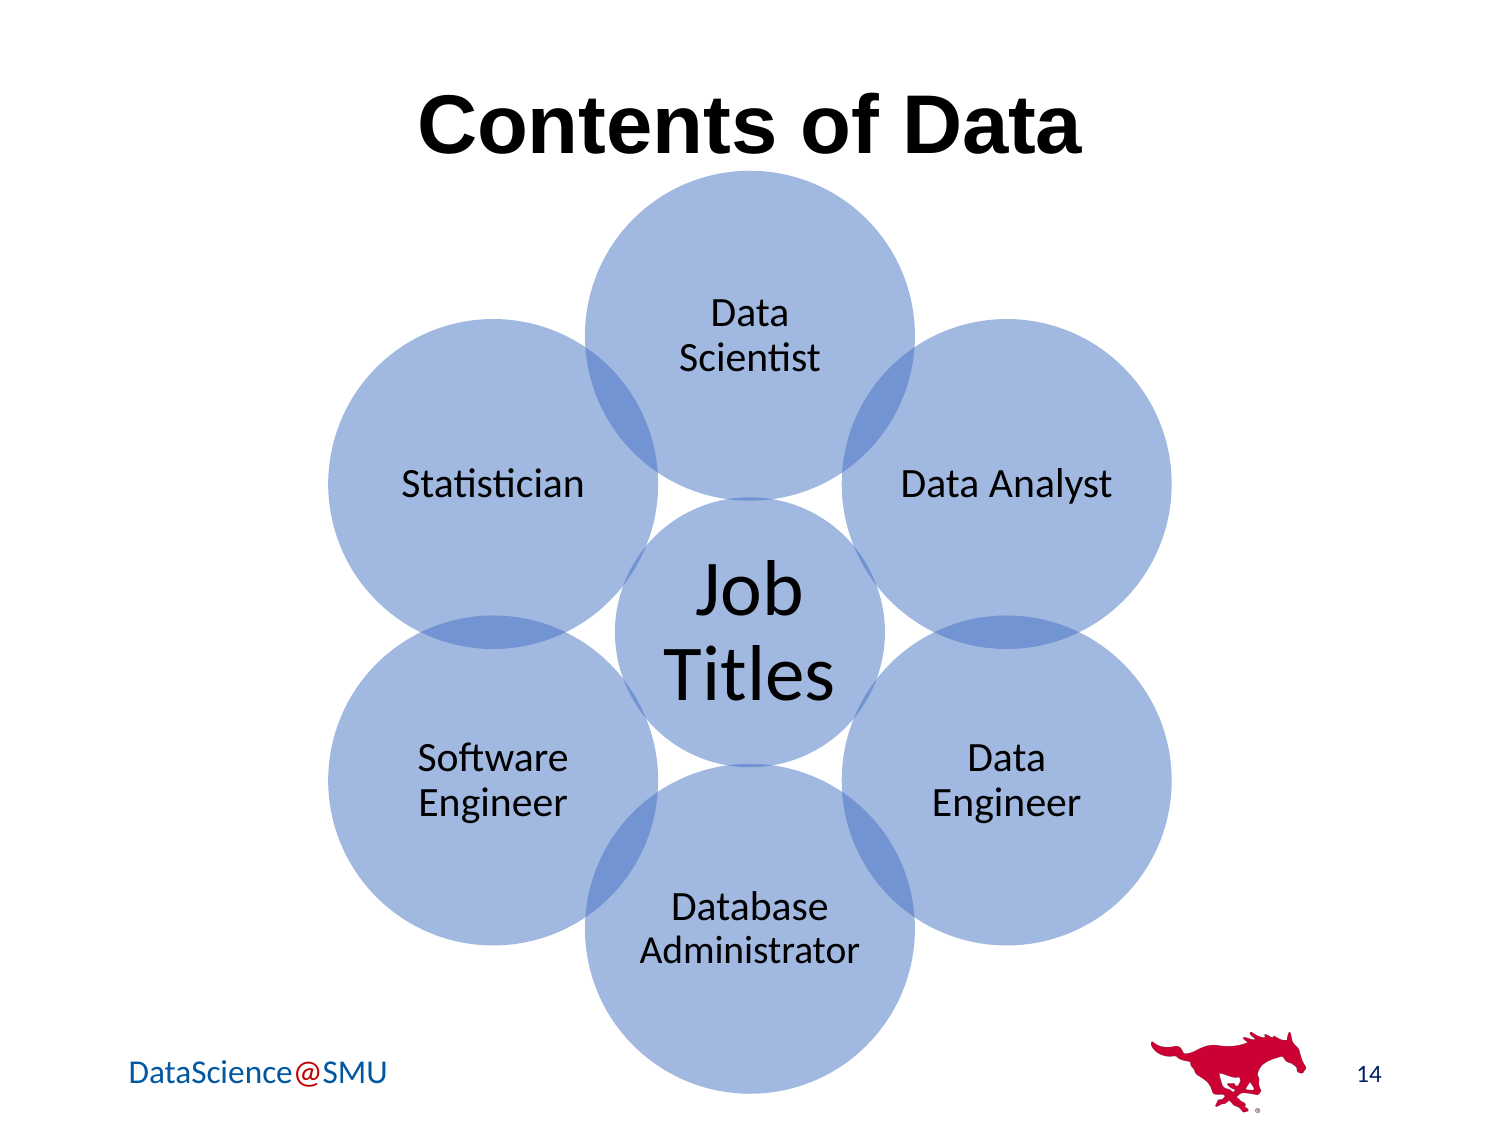

# Contents of Data
Job Titles
Data Scientist
Data Analyst
Data Engineer
Database Administrator
Software Engineer
Statistician
14